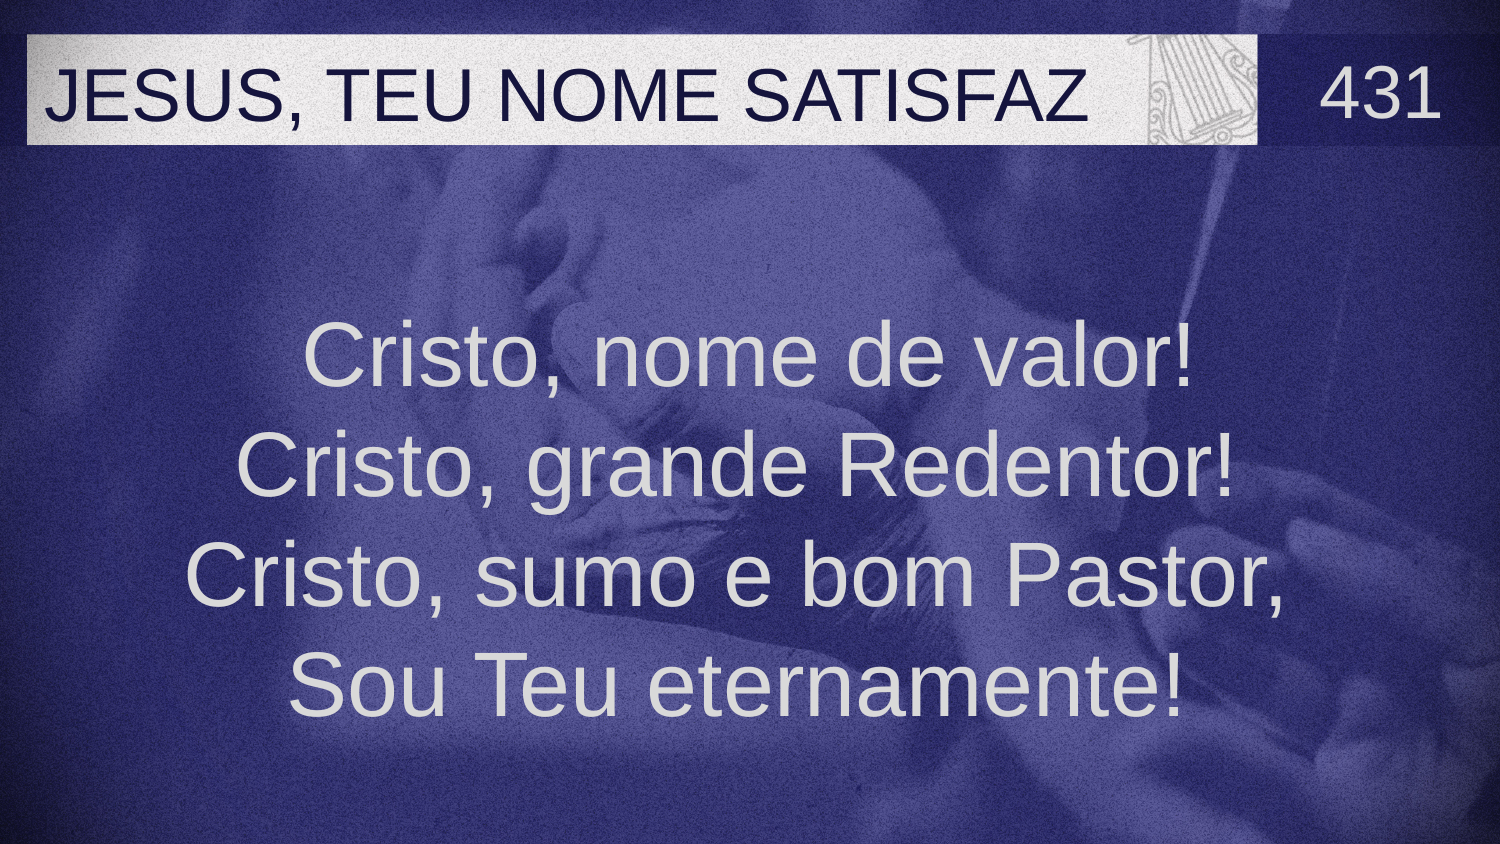

# JESUS, TEU NOME SATISFAZ
431
Cristo, nome de valor!
Cristo, grande Redentor!
Cristo, sumo e bom Pastor,
Sou Teu eternamente!